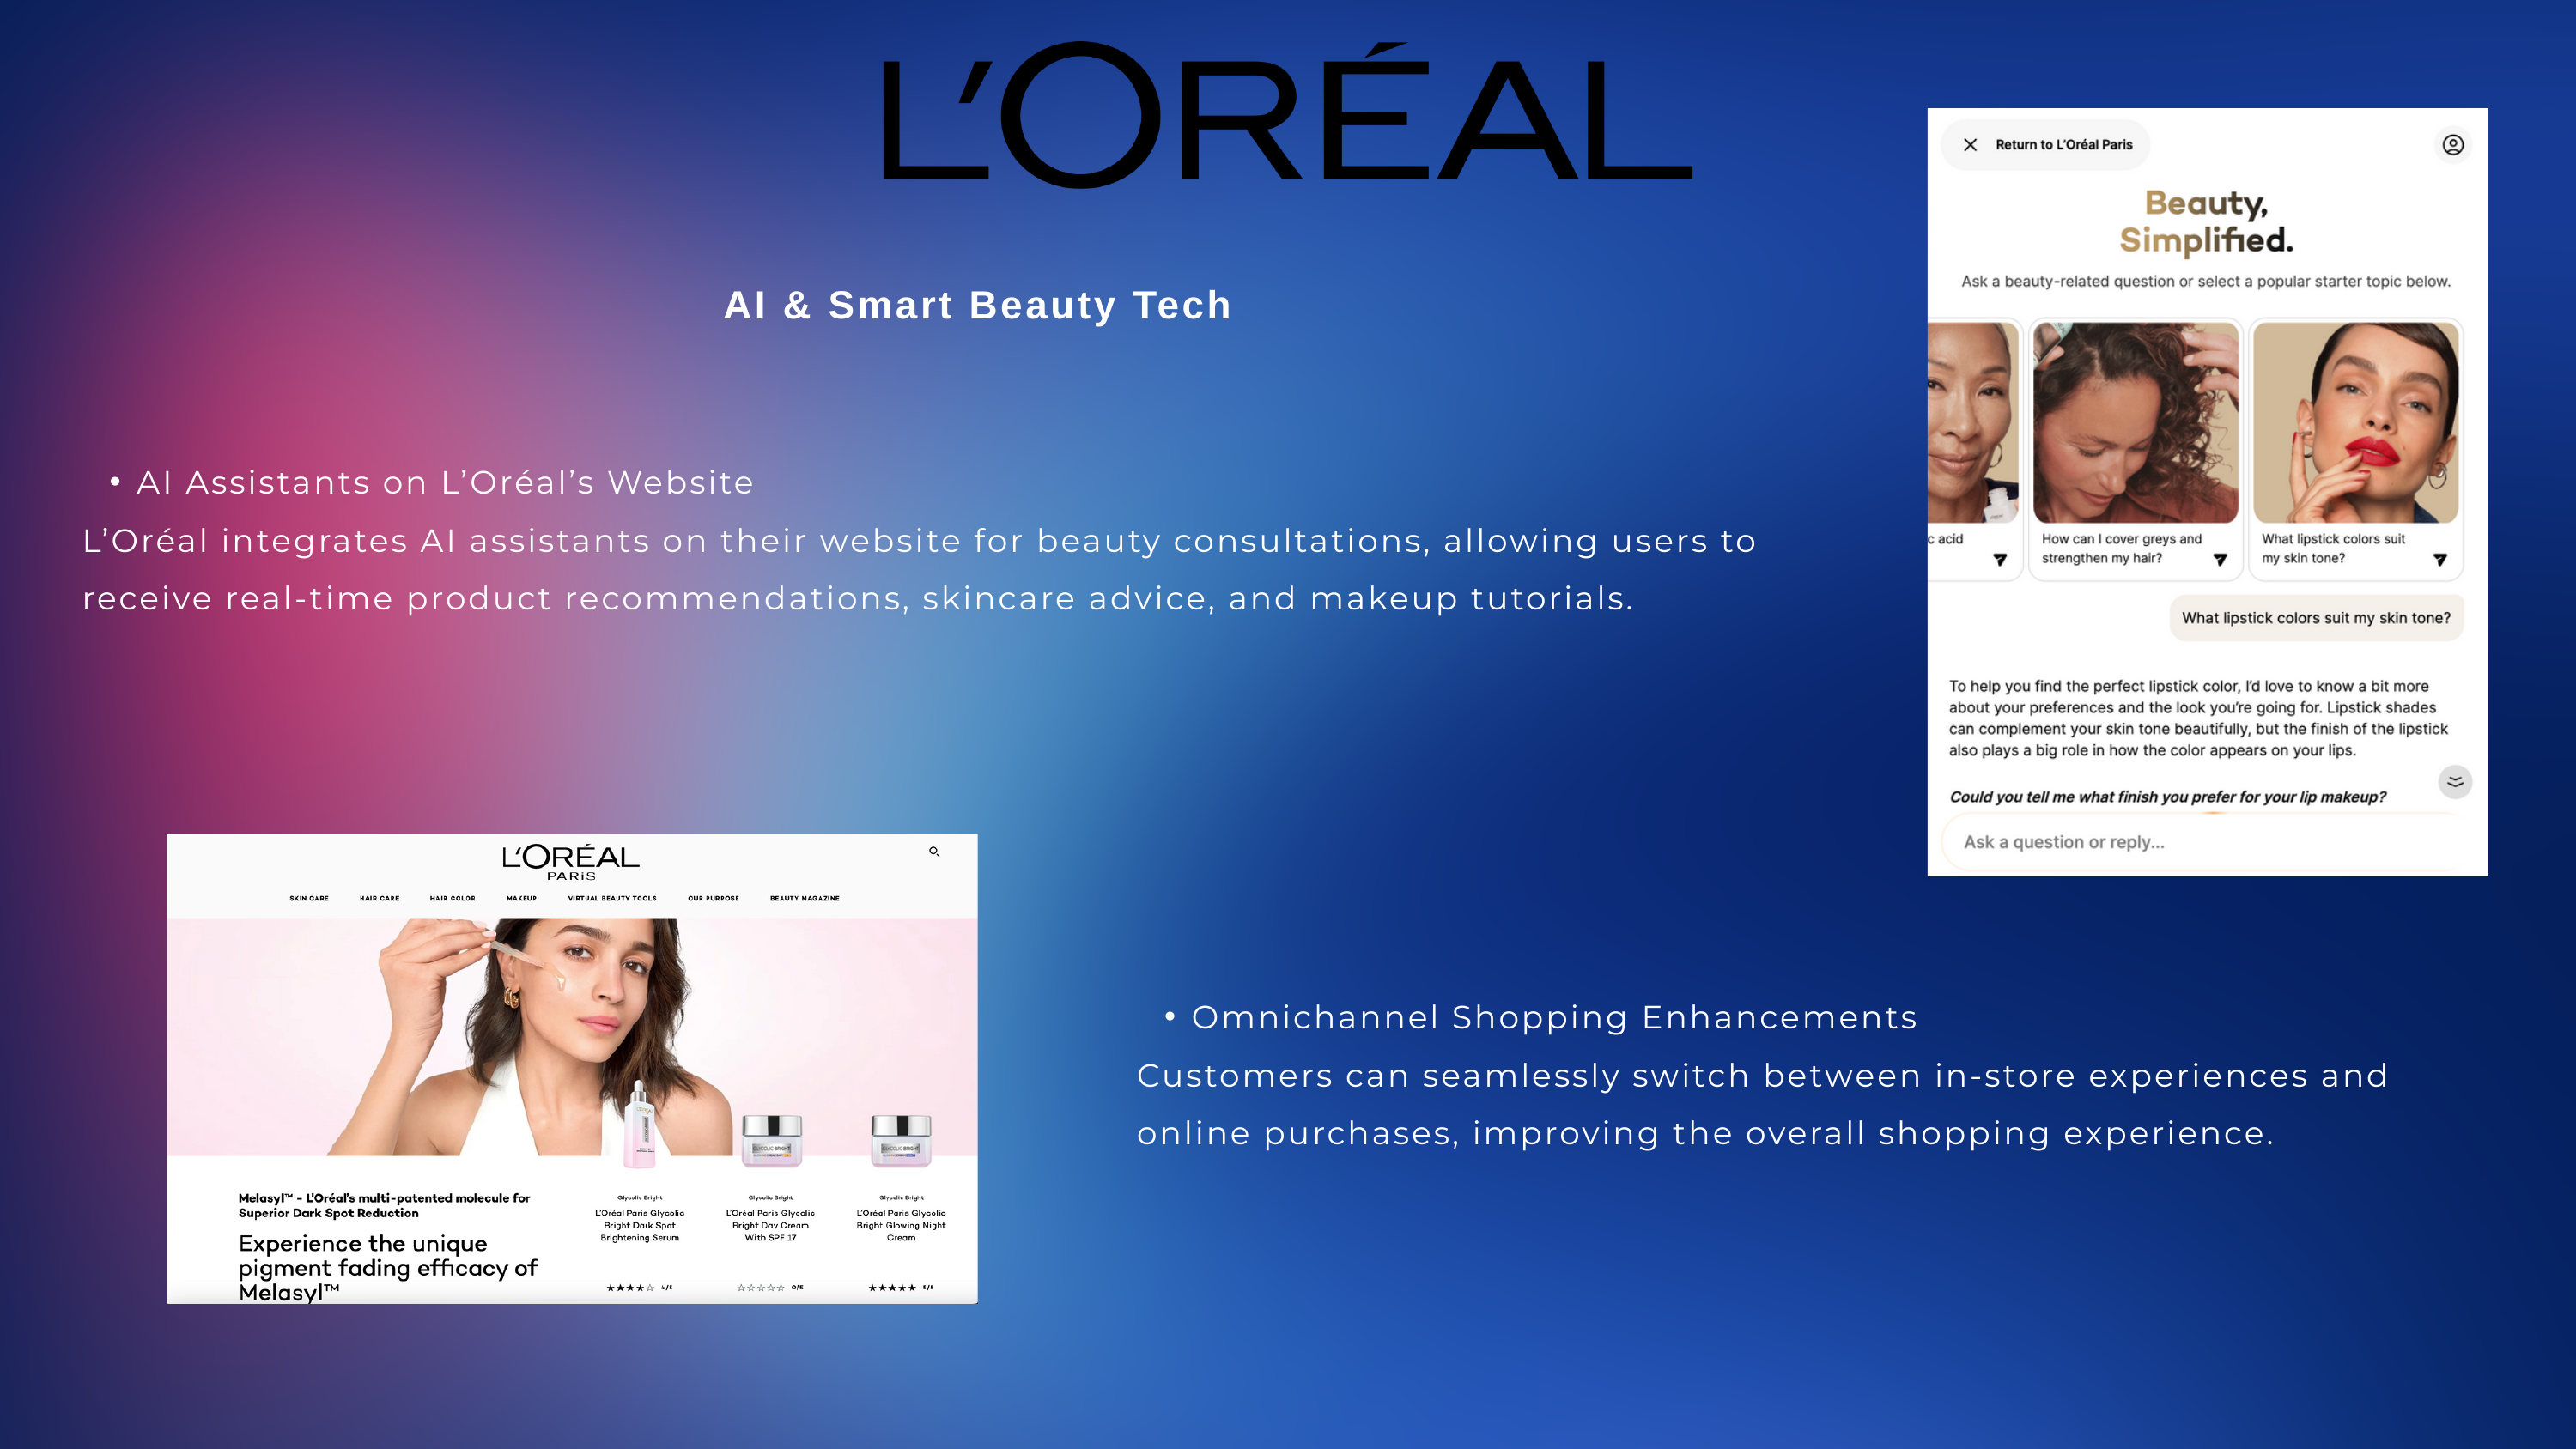

AI & Smart Beauty Tech

AI Assistants on L’Oréal’s Website
L’Oréal integrates AI assistants on their website for beauty consultations, allowing users to receive real-time product recommendations, skincare advice, and makeup tutorials.

Omnichannel Shopping Enhancements
Customers can seamlessly switch between in-store experiences and online purchases, improving the overall shopping experience. ​